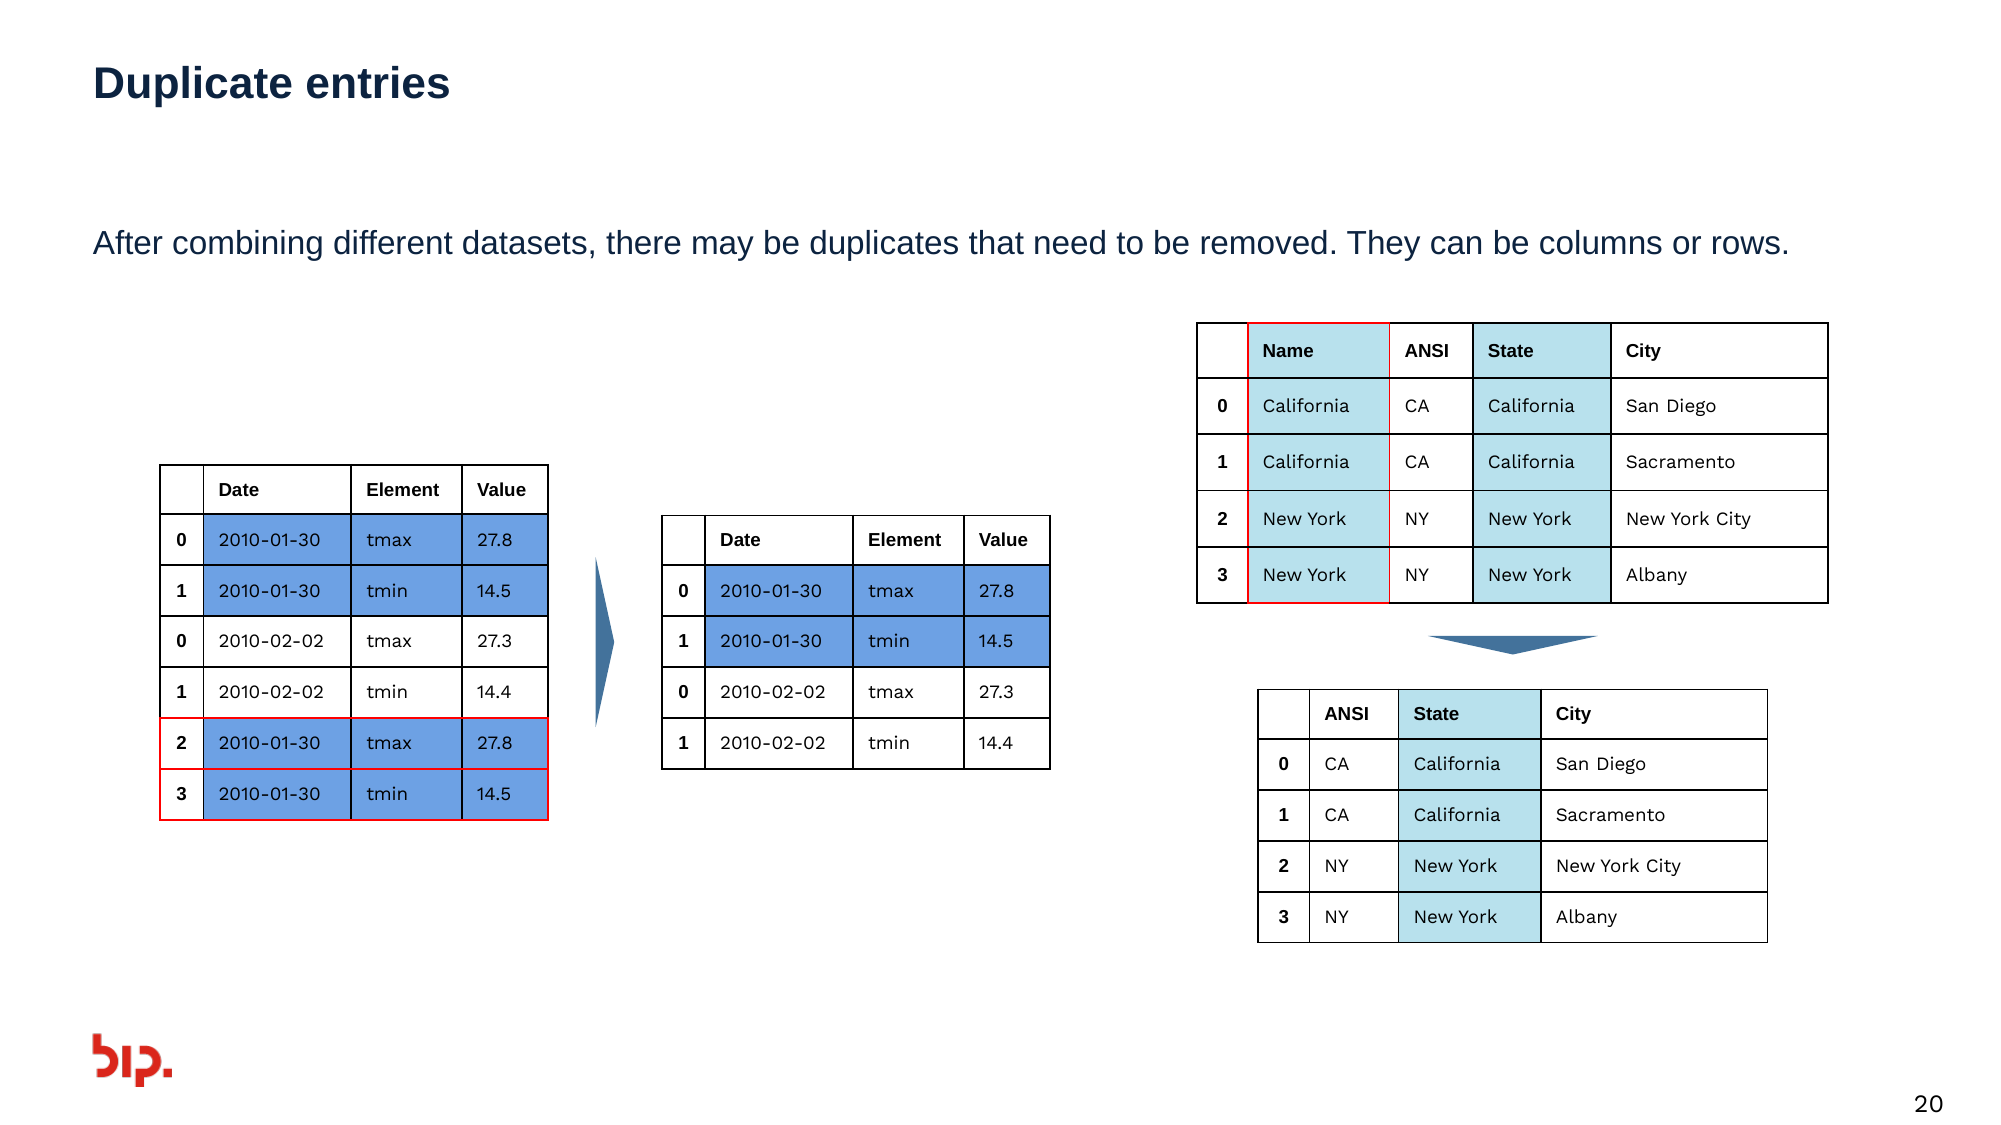

# Duplicate entries

After combining different datasets, there may be duplicates that need to be removed. They can be columns or rows.

|  | Name | ANSI | State | City |
| --- | --- | --- | --- | --- |
| 0 | California | CA | California | San Diego |
| 1 | California | CA | California | Sacramento |
| 2 | New York | NY | New York | New York City |
| 3 | New York | NY | New York | Albany |
|  | Date | Element | Value |
| --- | --- | --- | --- |
| 0 | 2010-01-30 | tmax | 27.8 |
| 1 | 2010-01-30 | tmin | 14.5 |
| 0 | 2010-02-02 | tmax | 27.3 |
| 1 | 2010-02-02 | tmin | 14.4 |
| 2 | 2010-01-30 | tmax | 27.8 |
| 3 | 2010-01-30 | tmin | 14.5 |
|  | Date | Element | Value |
| --- | --- | --- | --- |
| 0 | 2010-01-30 | tmax | 27.8 |
| 1 | 2010-01-30 | tmin | 14.5 |
| 0 | 2010-02-02 | tmax | 27.3 |
| 1 | 2010-02-02 | tmin | 14.4 |

|  | ANSI | State | City |
| --- | --- | --- | --- |
| 0 | CA | California | San Diego |
| 1 | CA | California | Sacramento |
| 2 | NY | New York | New York City |
| 3 | NY | New York | Albany |
20